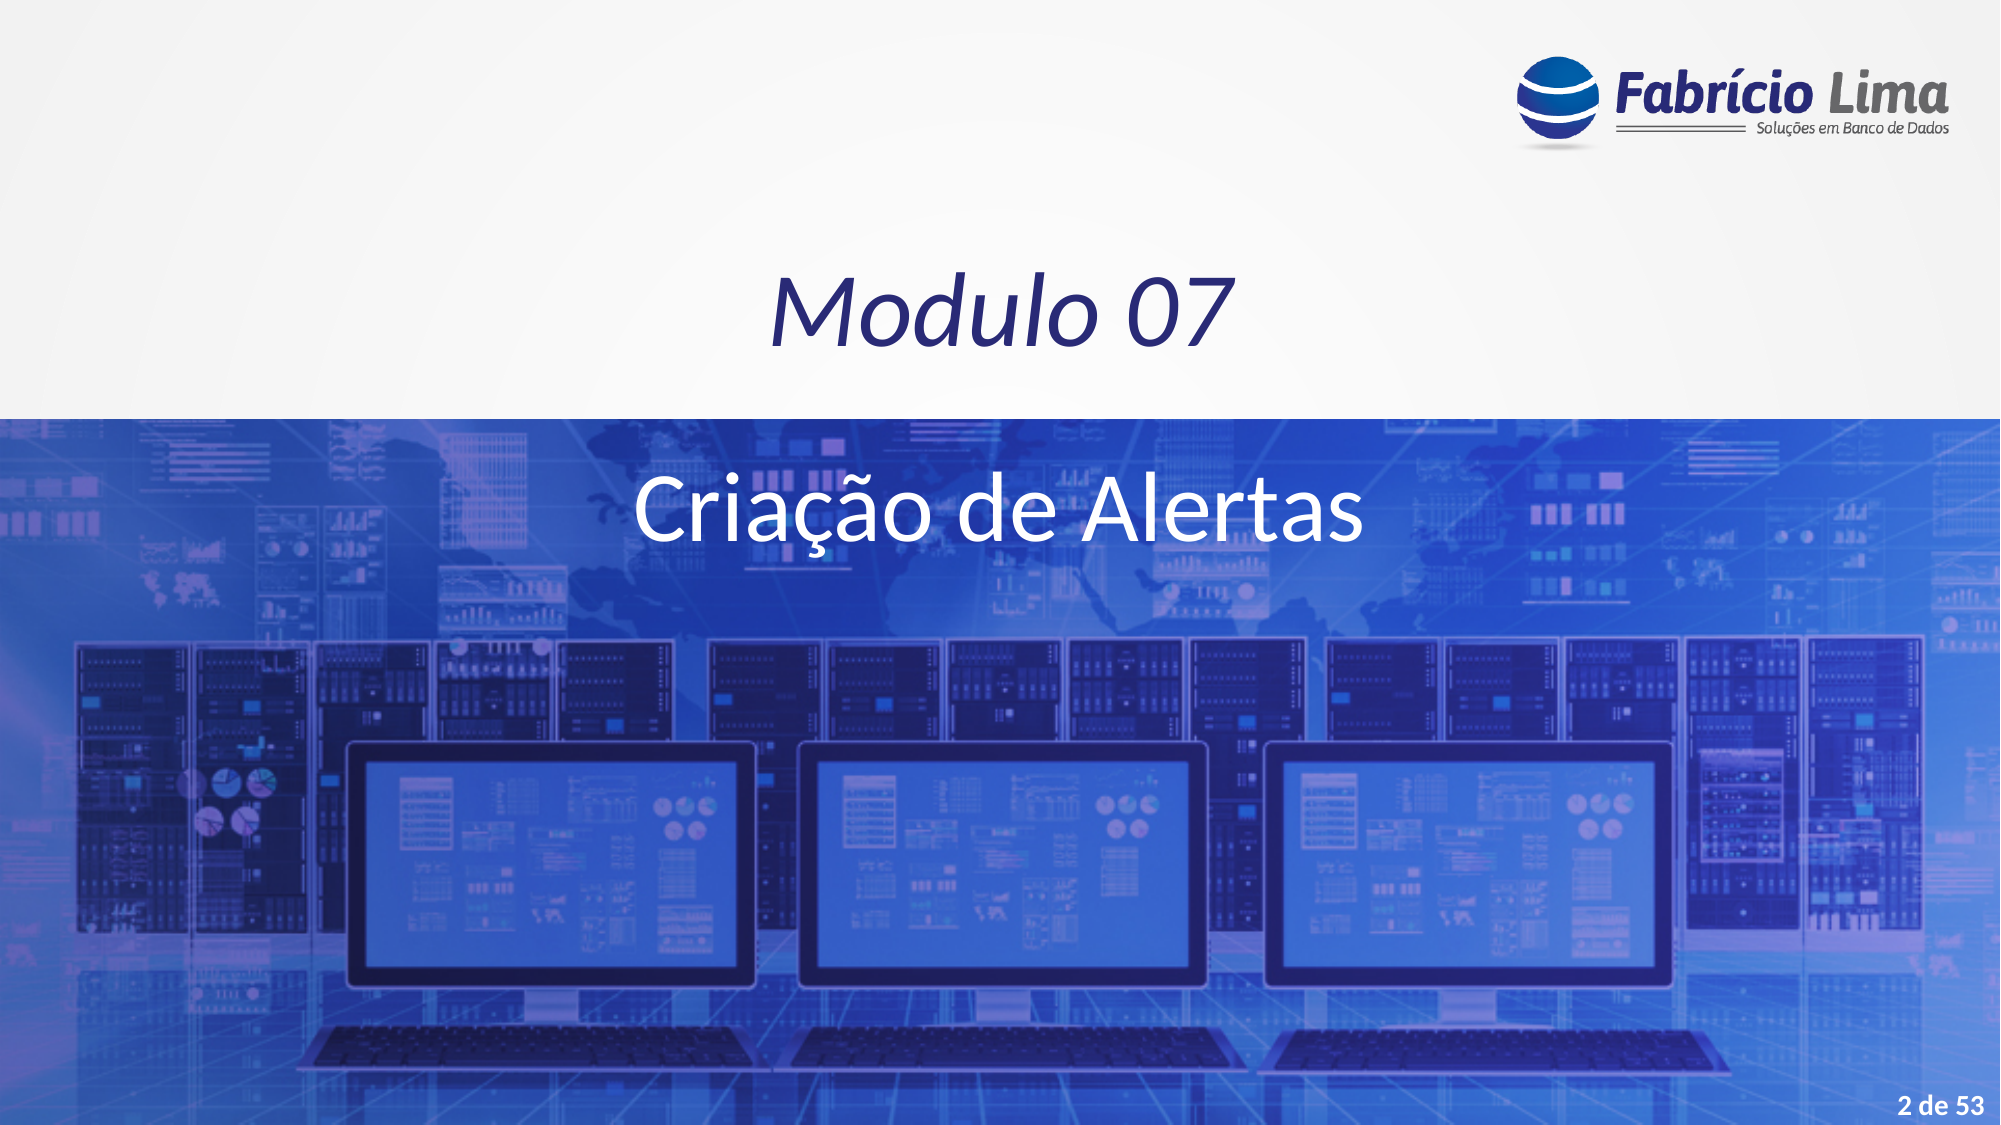

Modulo 07
Criação de Alertas
2 de 53